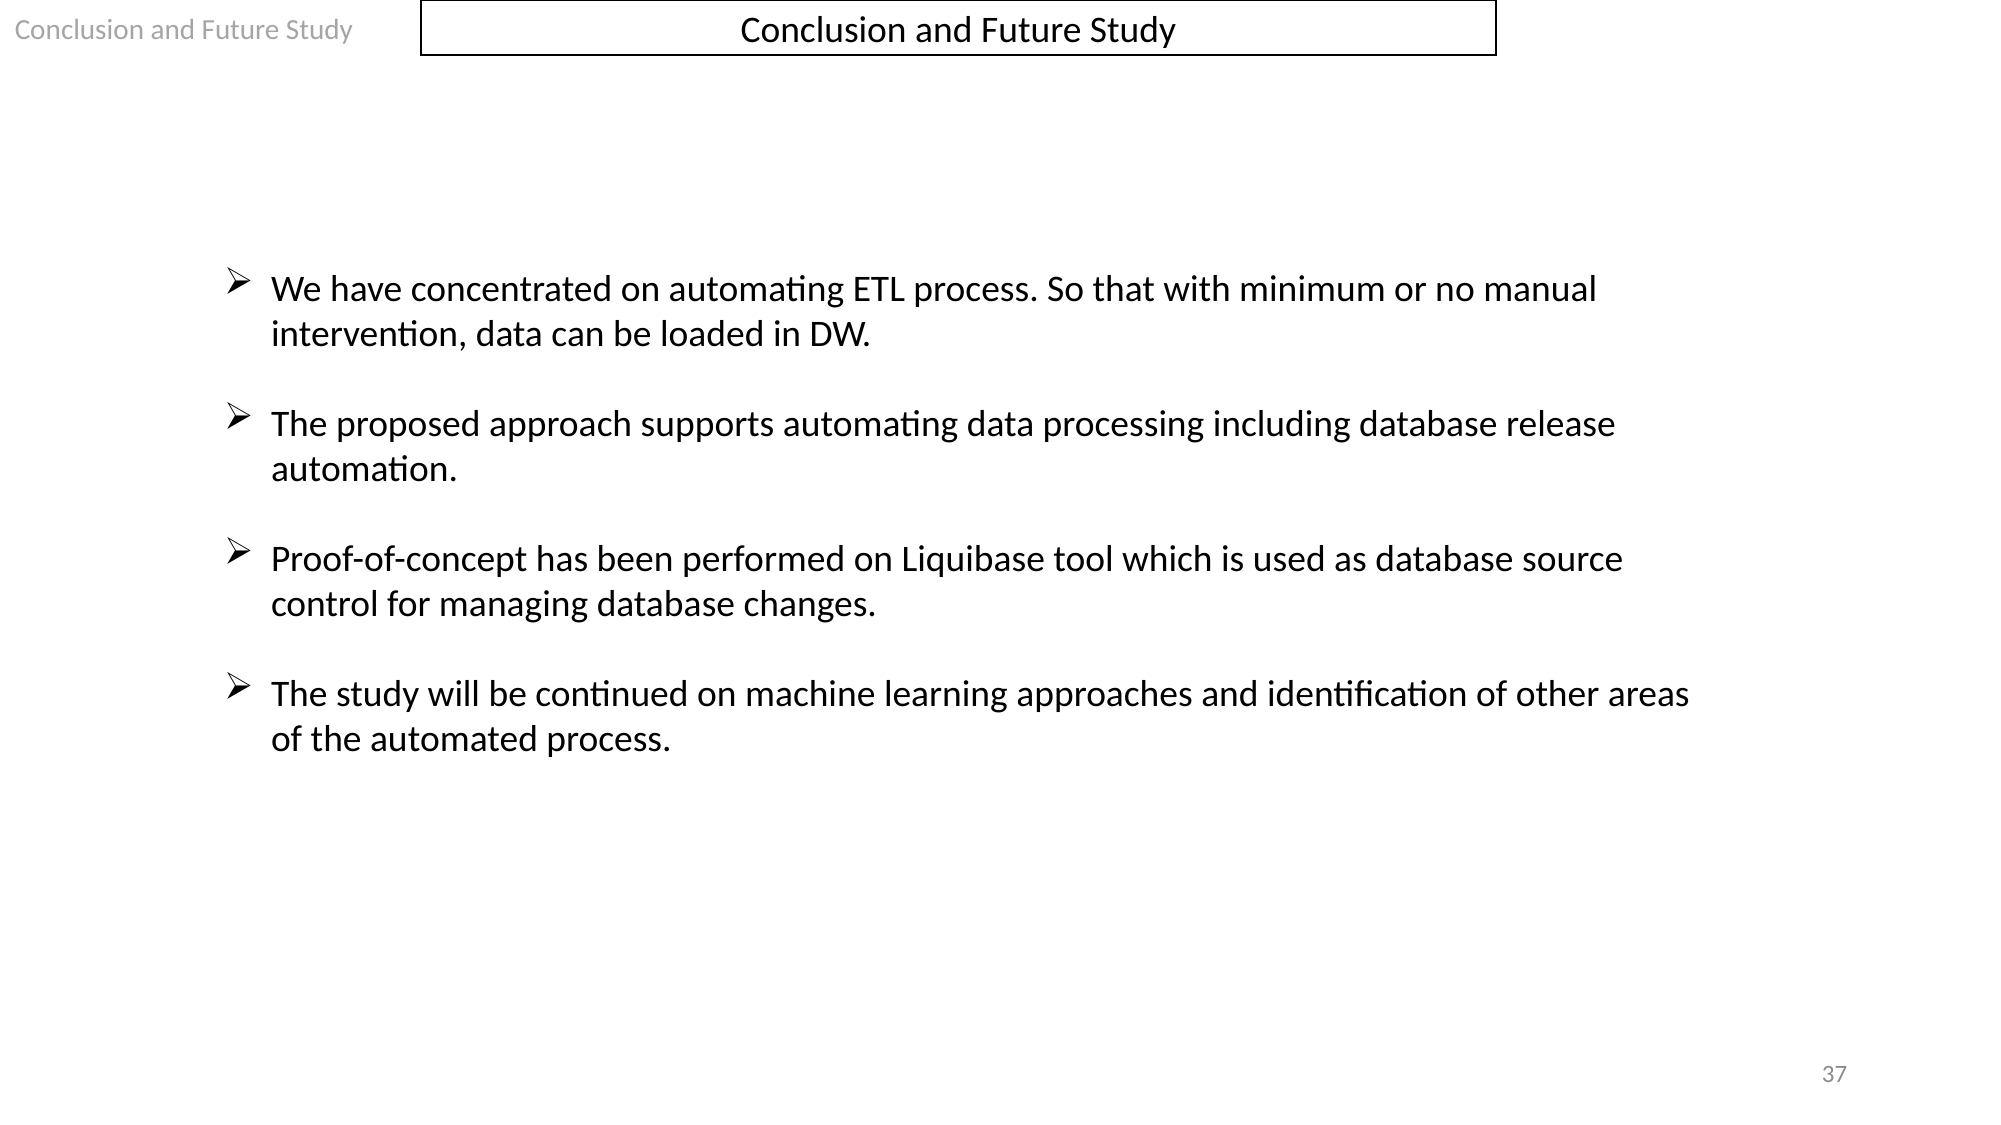

Conclusion and Future Study
Conclusion and Future Study
We have concentrated on automating ETL process. So that with minimum or no manual intervention, data can be loaded in DW.

The proposed approach supports automating data processing including database release automation.

Proof-of-concept has been performed on Liquibase tool which is used as database source control for managing database changes.

The study will be continued on machine learning approaches and identification of other areas of the automated process.

37